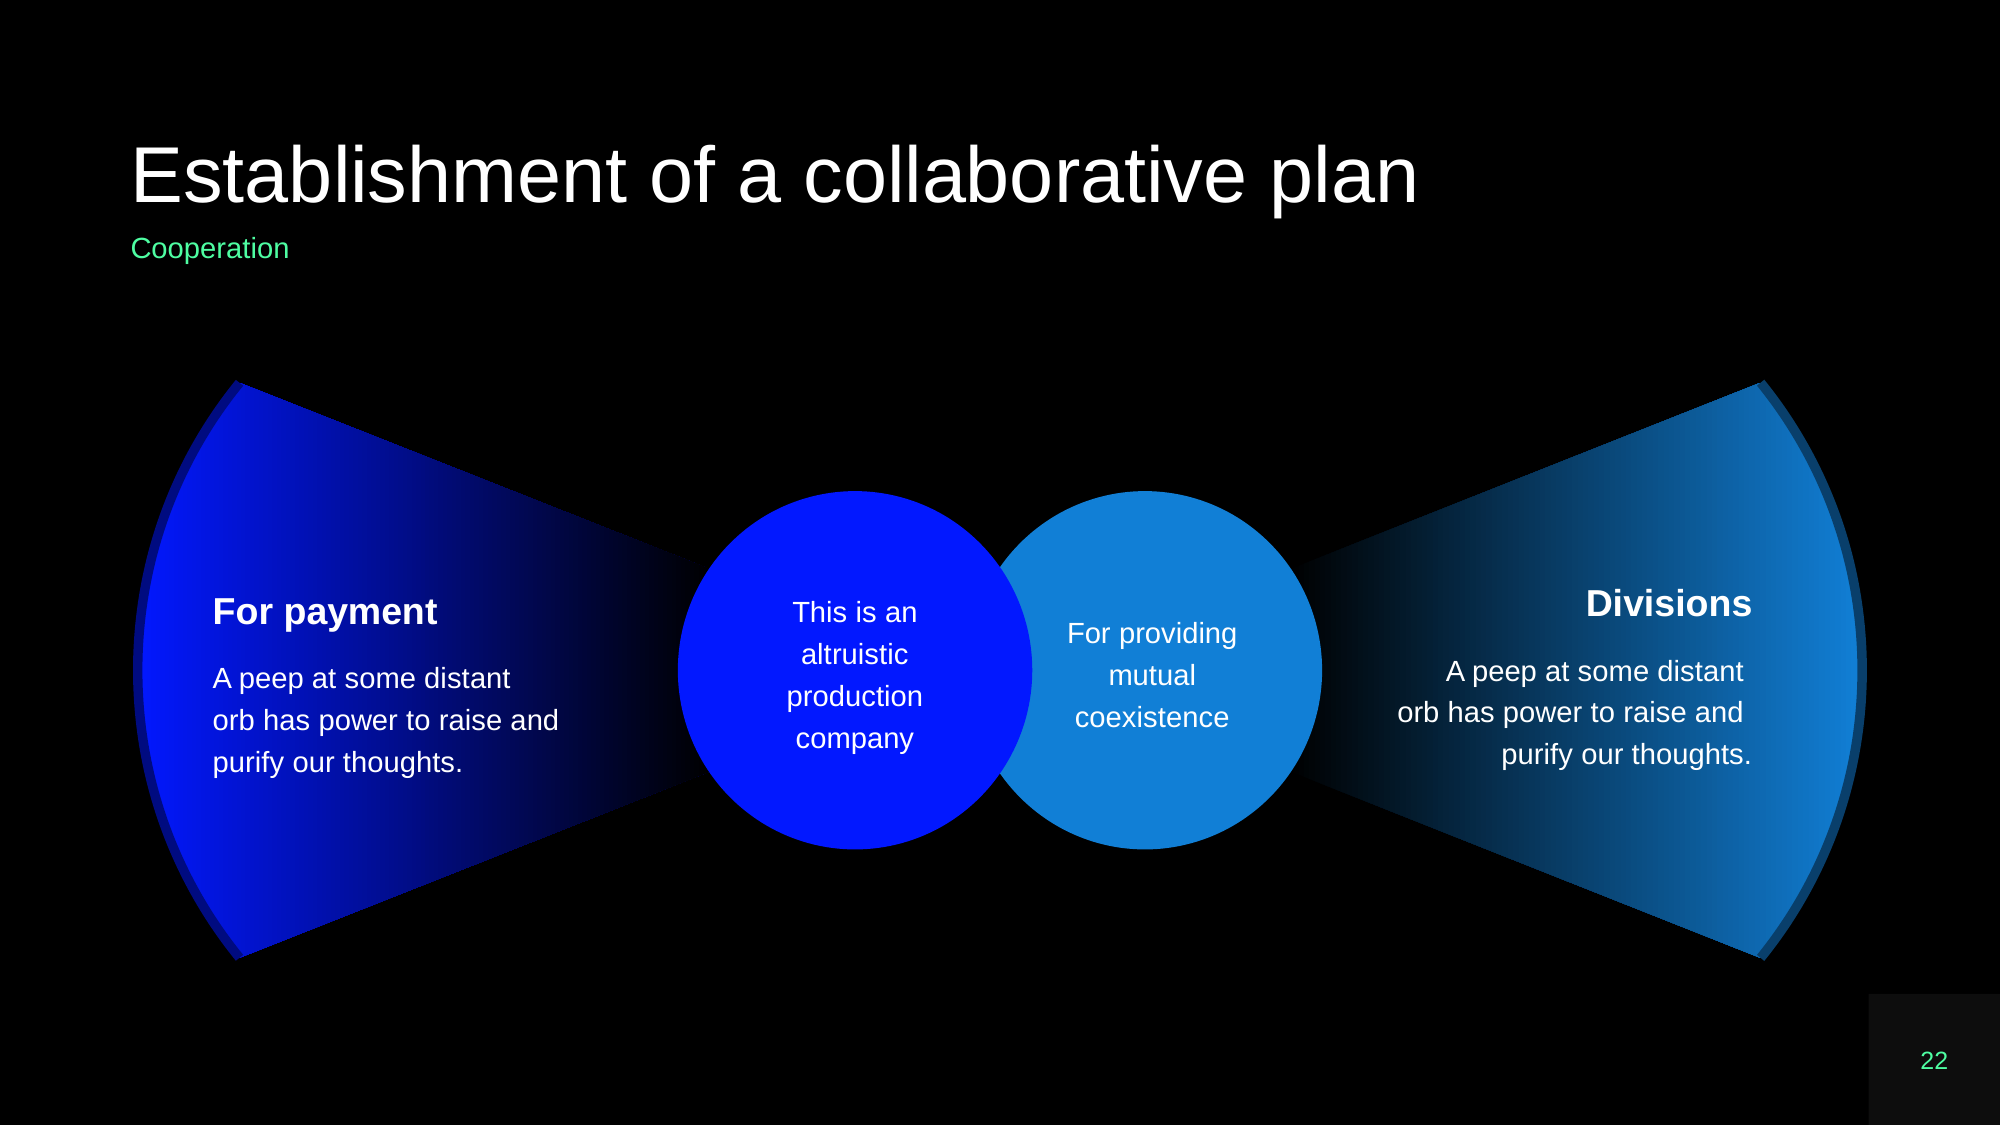

# Establishment of a collaborative plan
Cooperation

Divisions
A peep at some distant
orb has power to raise and
purify our thoughts.
For payment
A peep at some distant
orb has power to raise and
purify our thoughts.

This is an altruistic production company
For providing mutual coexistence
22